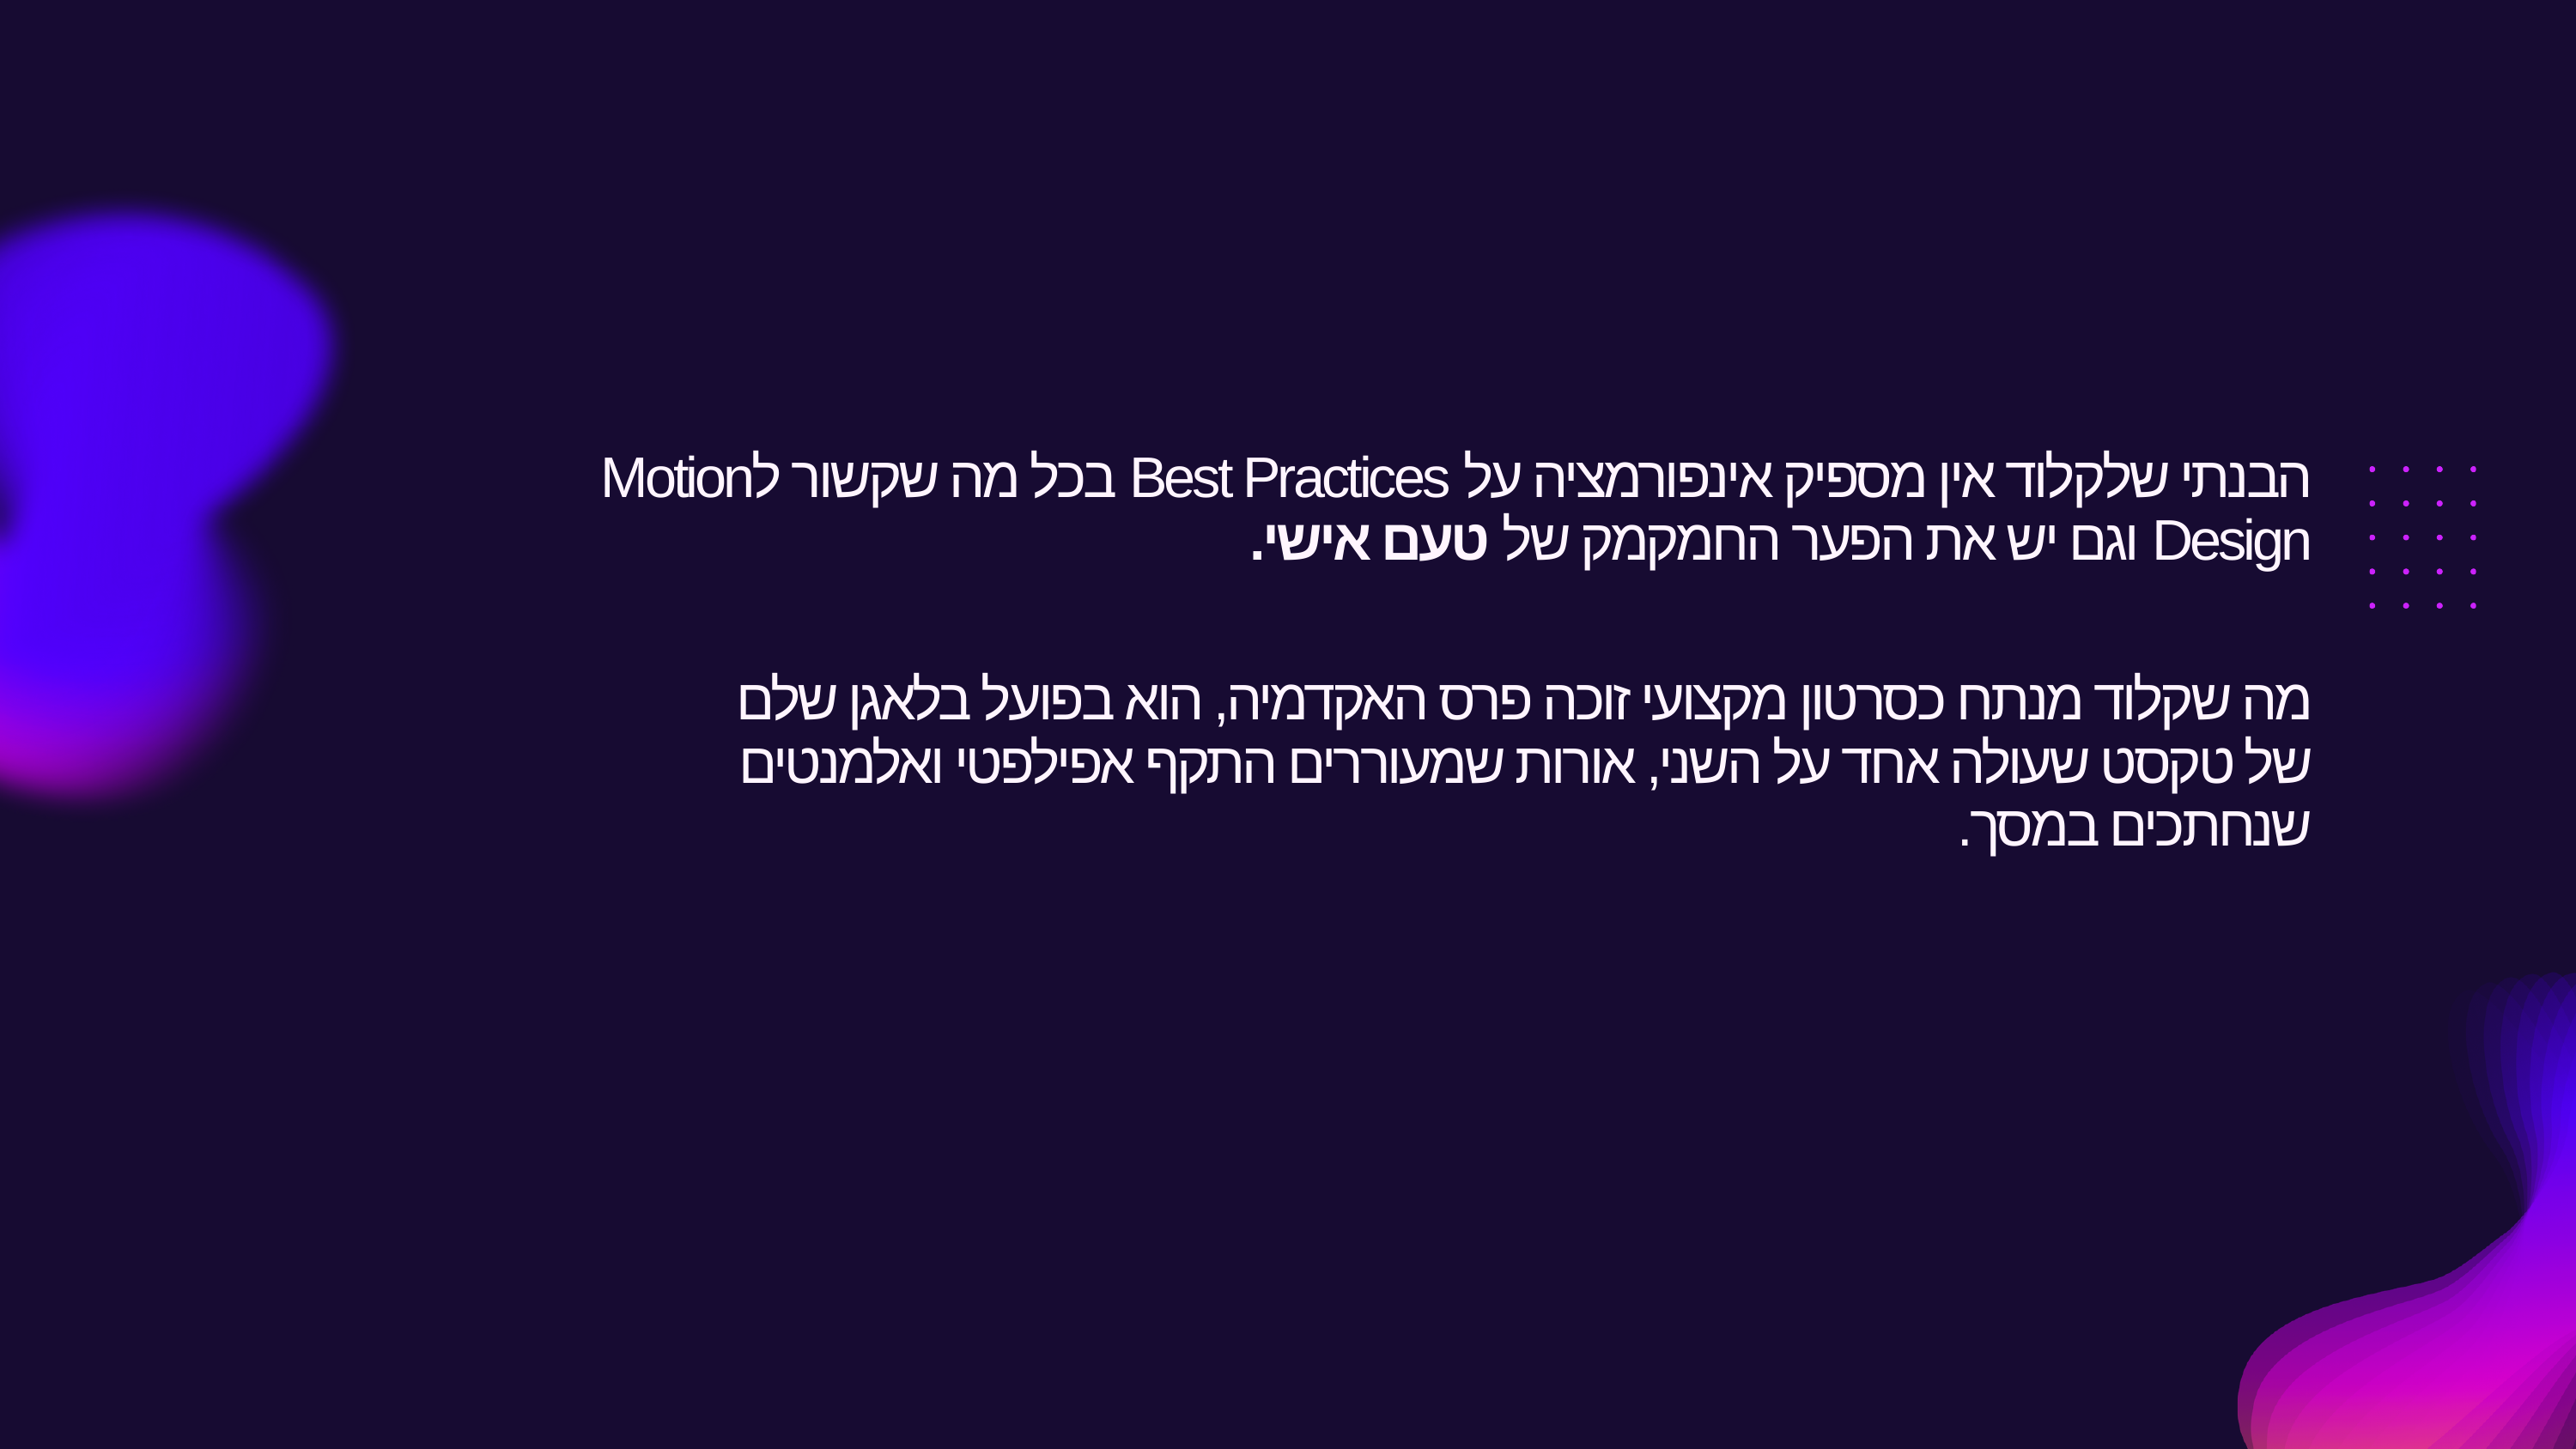

הבנתי שלקלוד אין מספיק אינפורמציה על Best Practices בכל מה שקשור לMotion Design וגם יש את הפער החמקמק של טעם אישי.

מה שקלוד מנתח כסרטון מקצועי זוכה פרס האקדמיה, הוא בפועל בלאגן שלם של טקסט שעולה אחד על השני, אורות שמעוררים התקף אפילפטי ואלמנטים שנחתכים במסך.